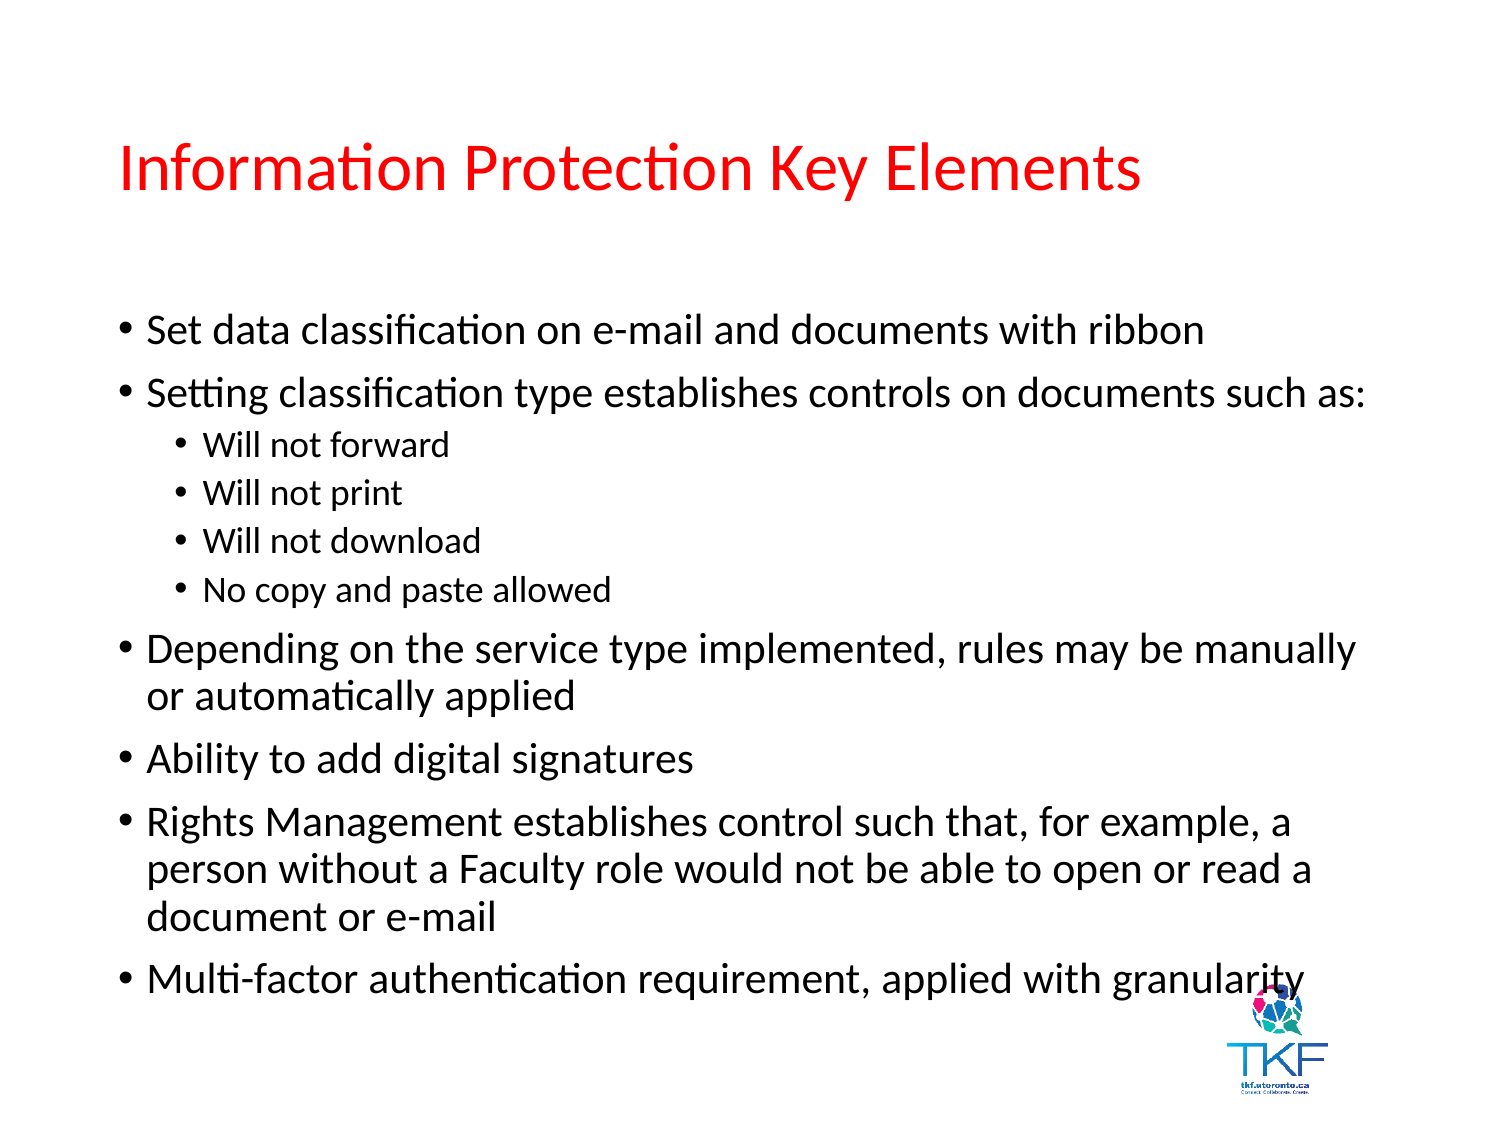

# Information Protection Key Elements
Set data classification on e-mail and documents with ribbon
Setting classification type establishes controls on documents such as:
Will not forward
Will not print
Will not download
No copy and paste allowed
Depending on the service type implemented, rules may be manually or automatically applied
Ability to add digital signatures
Rights Management establishes control such that, for example, a person without a Faculty role would not be able to open or read a document or e-mail
Multi-factor authentication requirement, applied with granularity